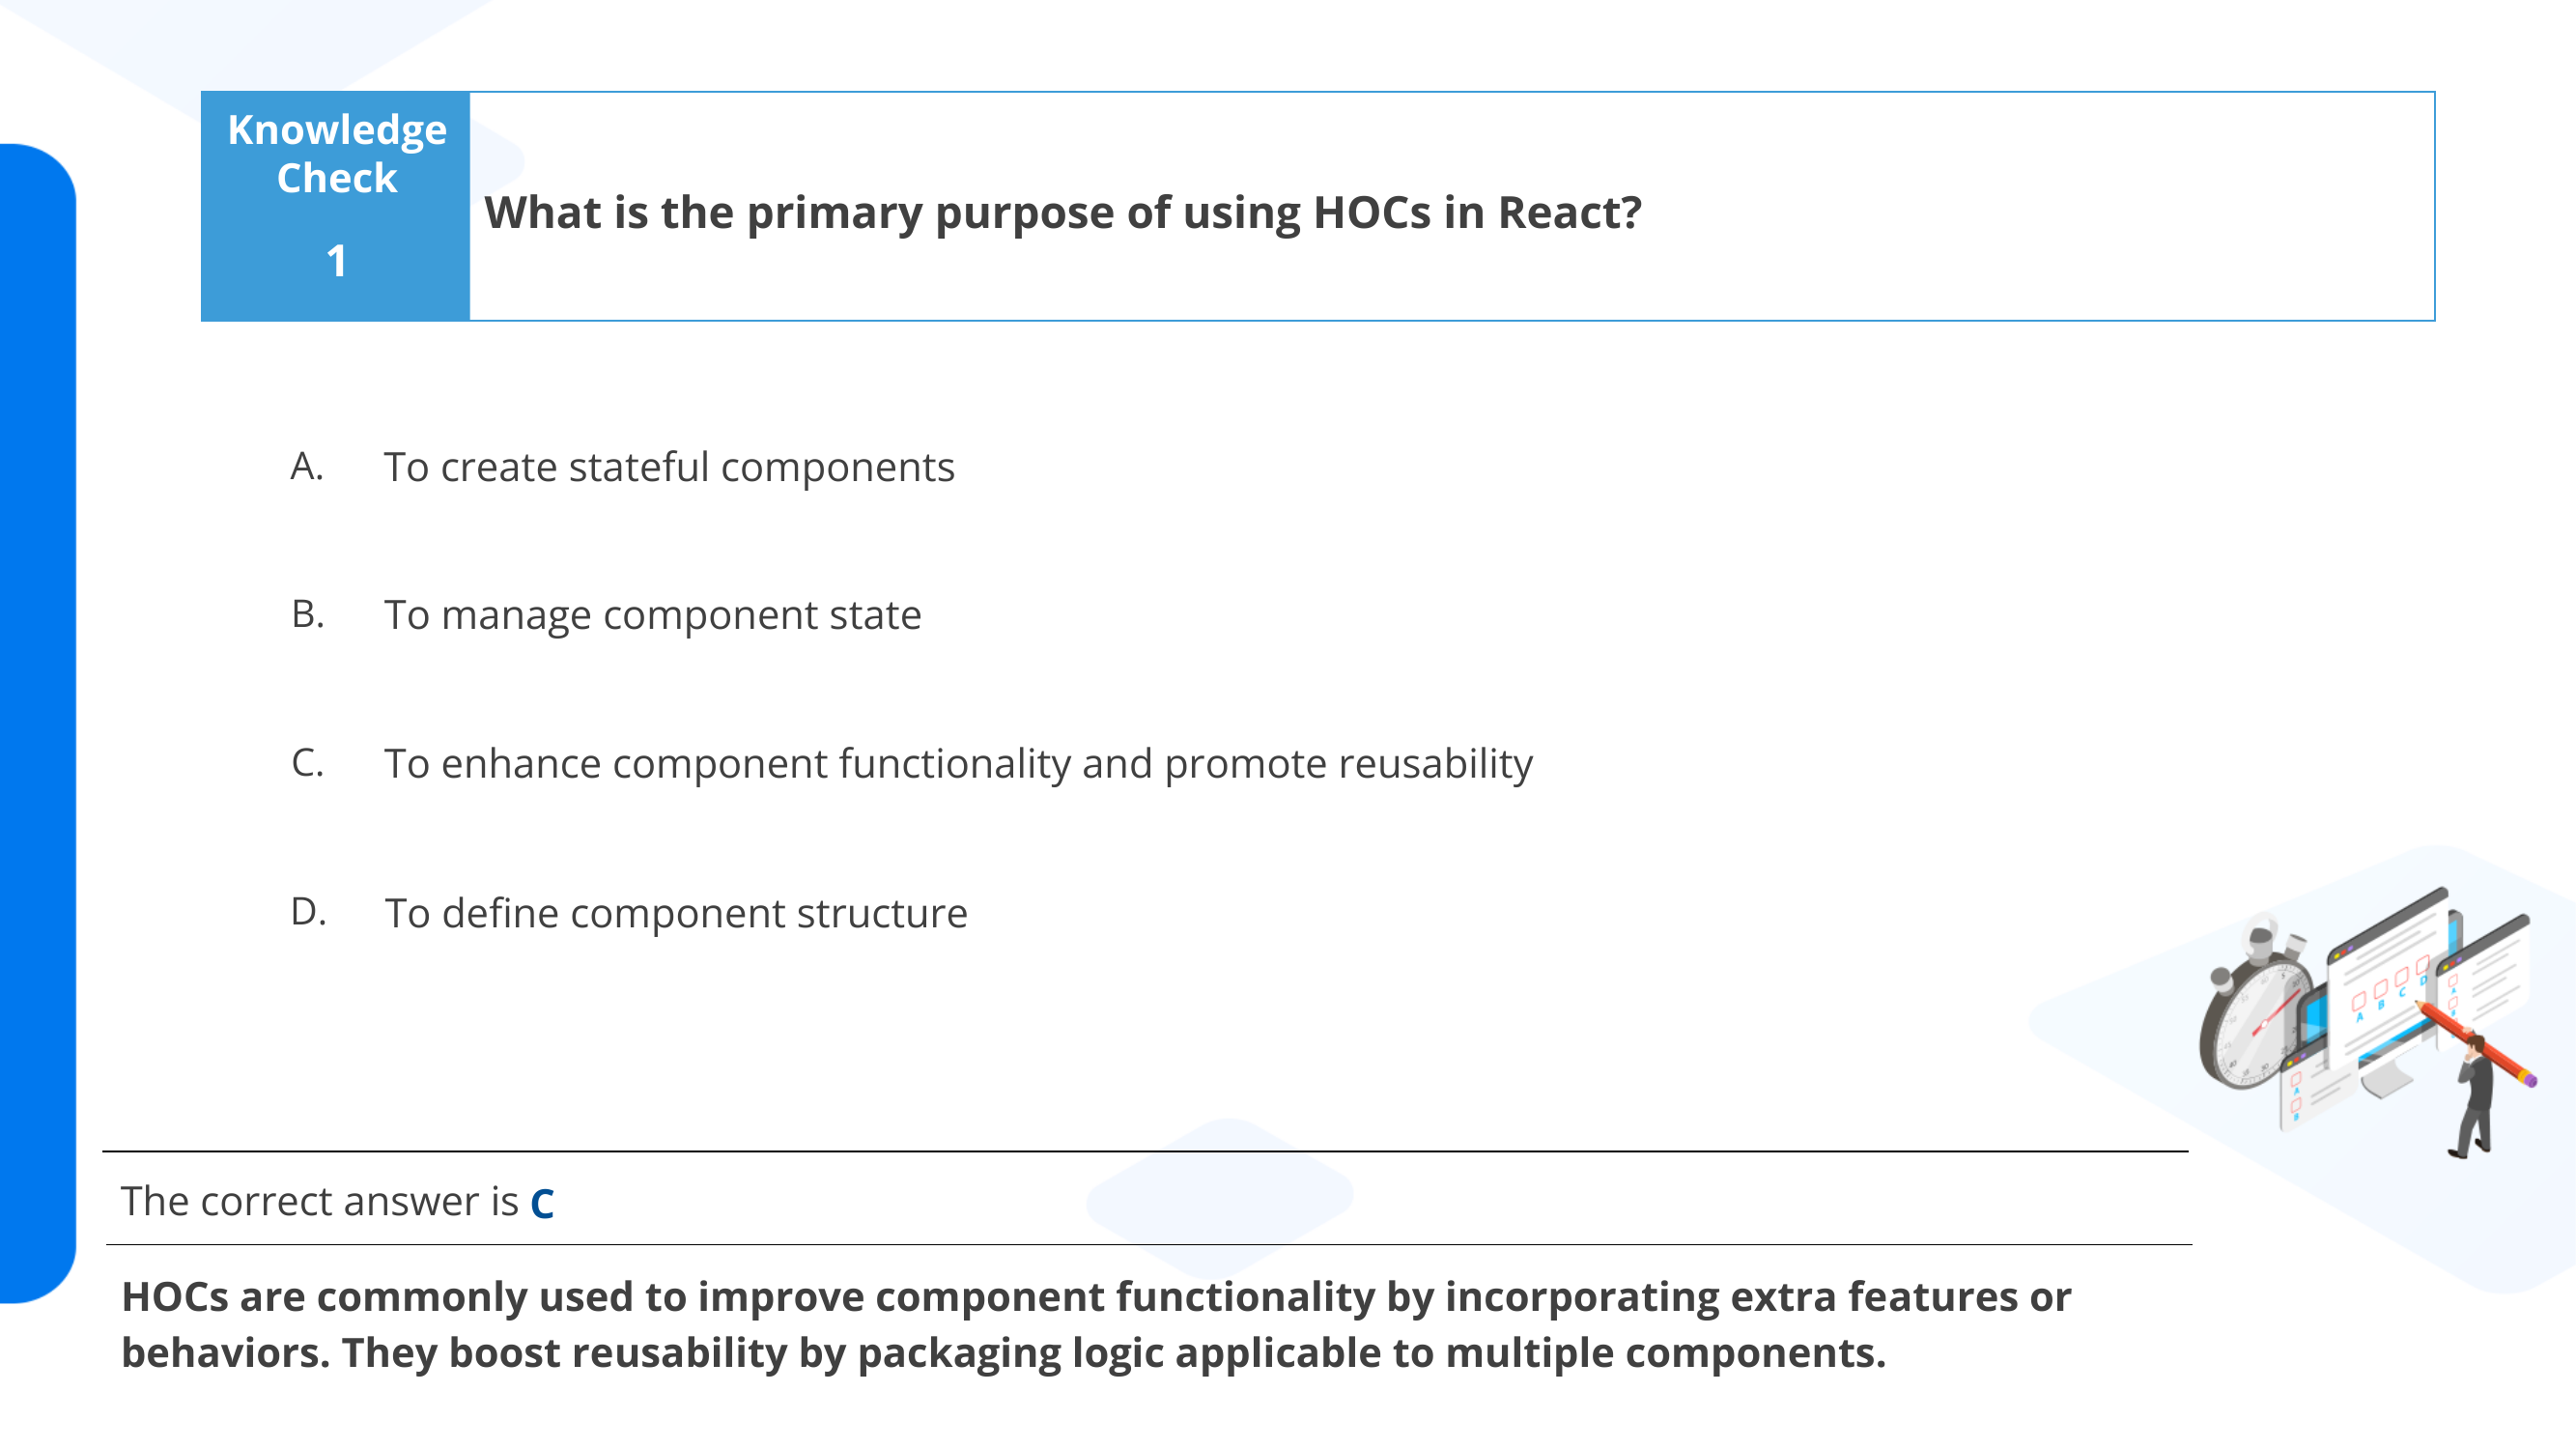

What is the primary purpose of using HOCs in React?
1
To create stateful components
To manage component state
To enhance component functionality and promote reusability
To define component structure
C
HOCs are commonly use­d to improve component functionality by incorporating extra fe­atures or behaviors. They boost re­usability by packaging logic applicable to multiple components.